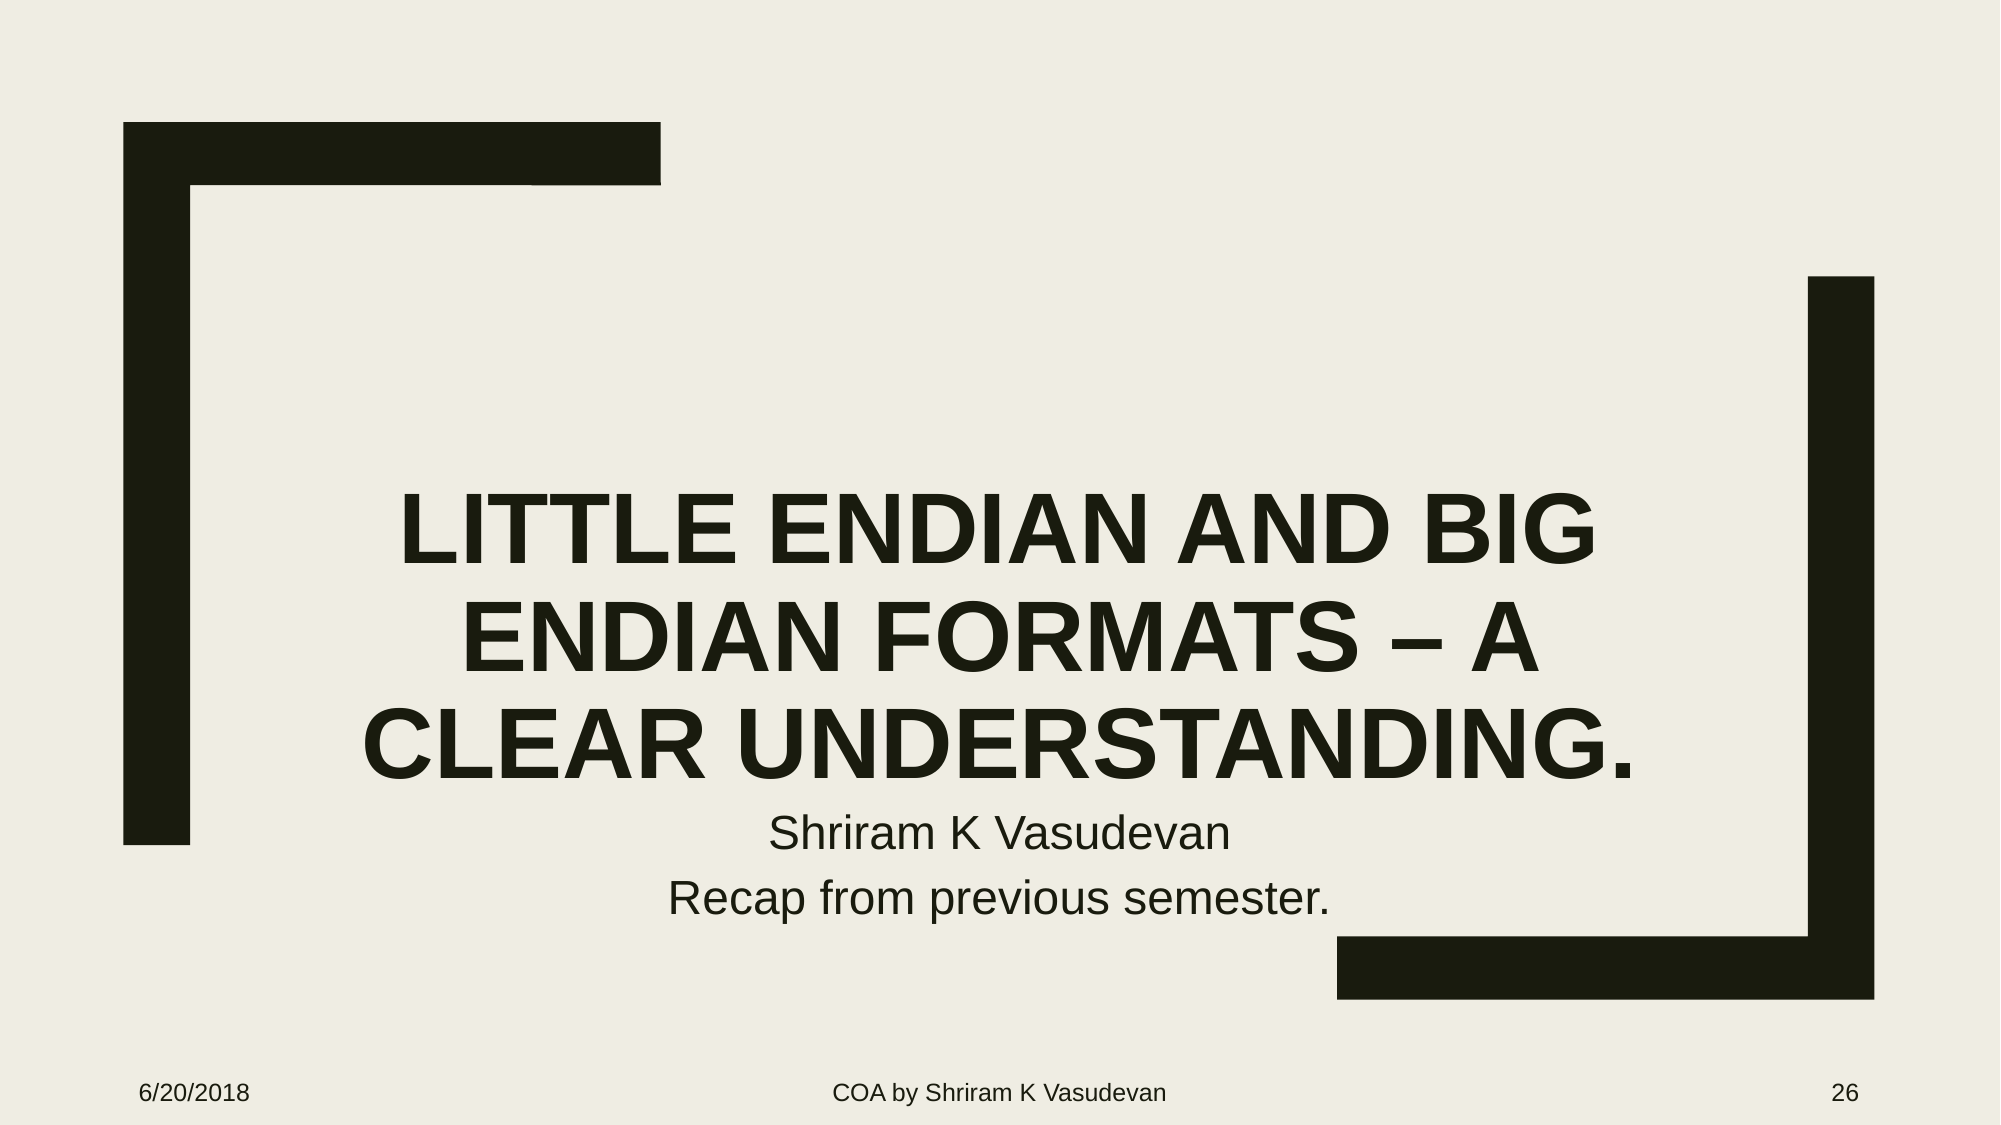

# Little Endian and Big Endian Formats – A Clear understanding.
Shriram K Vasudevan
Recap from previous semester.

6/20/2018
COA by Shriram K Vasudevan
26